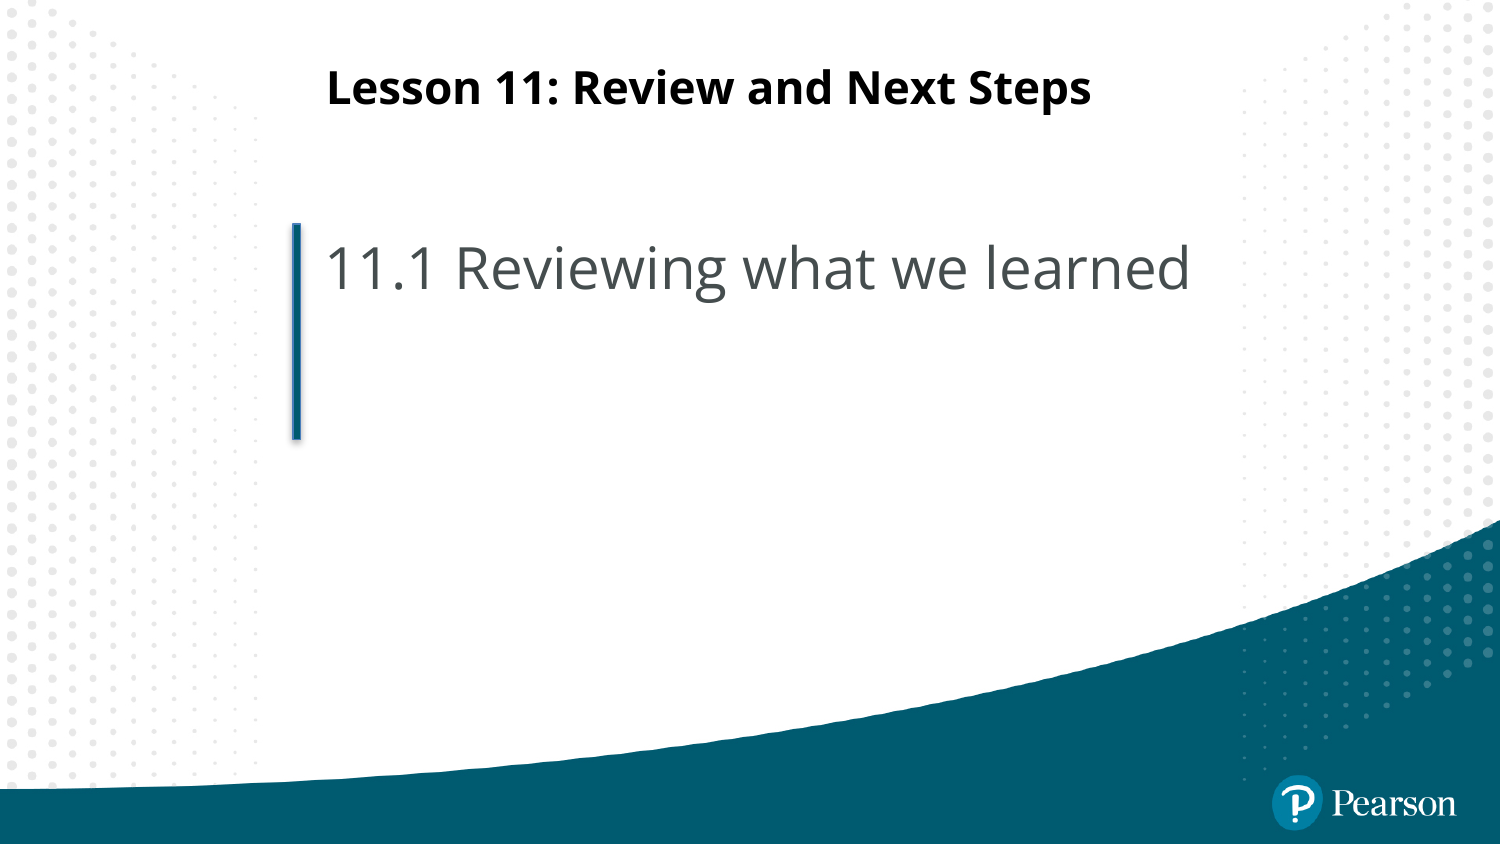

# Lesson 11: Review and Next Steps
11.1 Reviewing what we learned